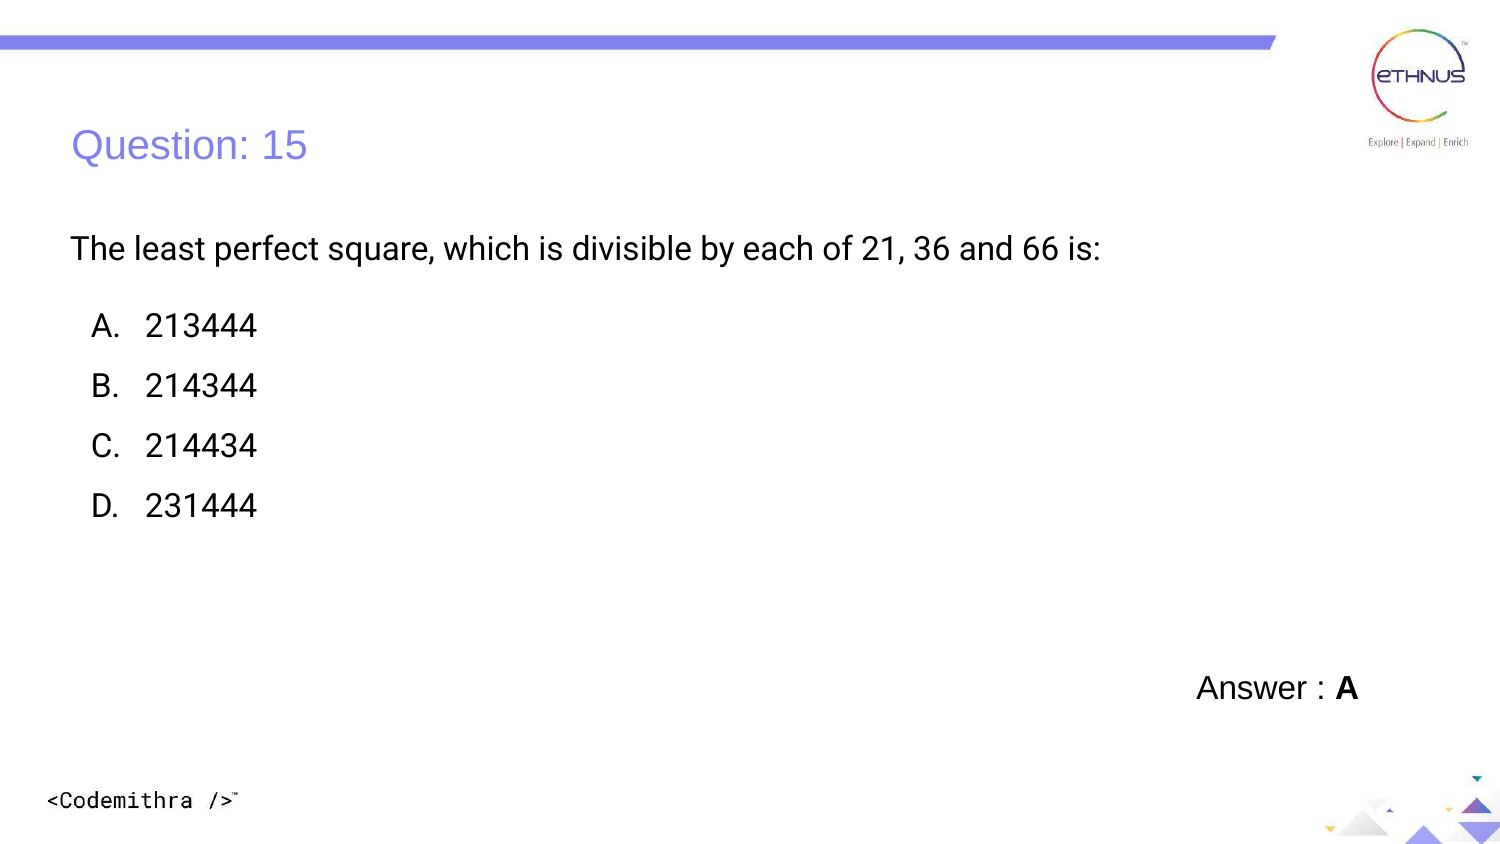

Question: 15
The least perfect square, which is divisible by each of 21, 36 and 66 is:
213444
214344
214434
231444

Answer : A